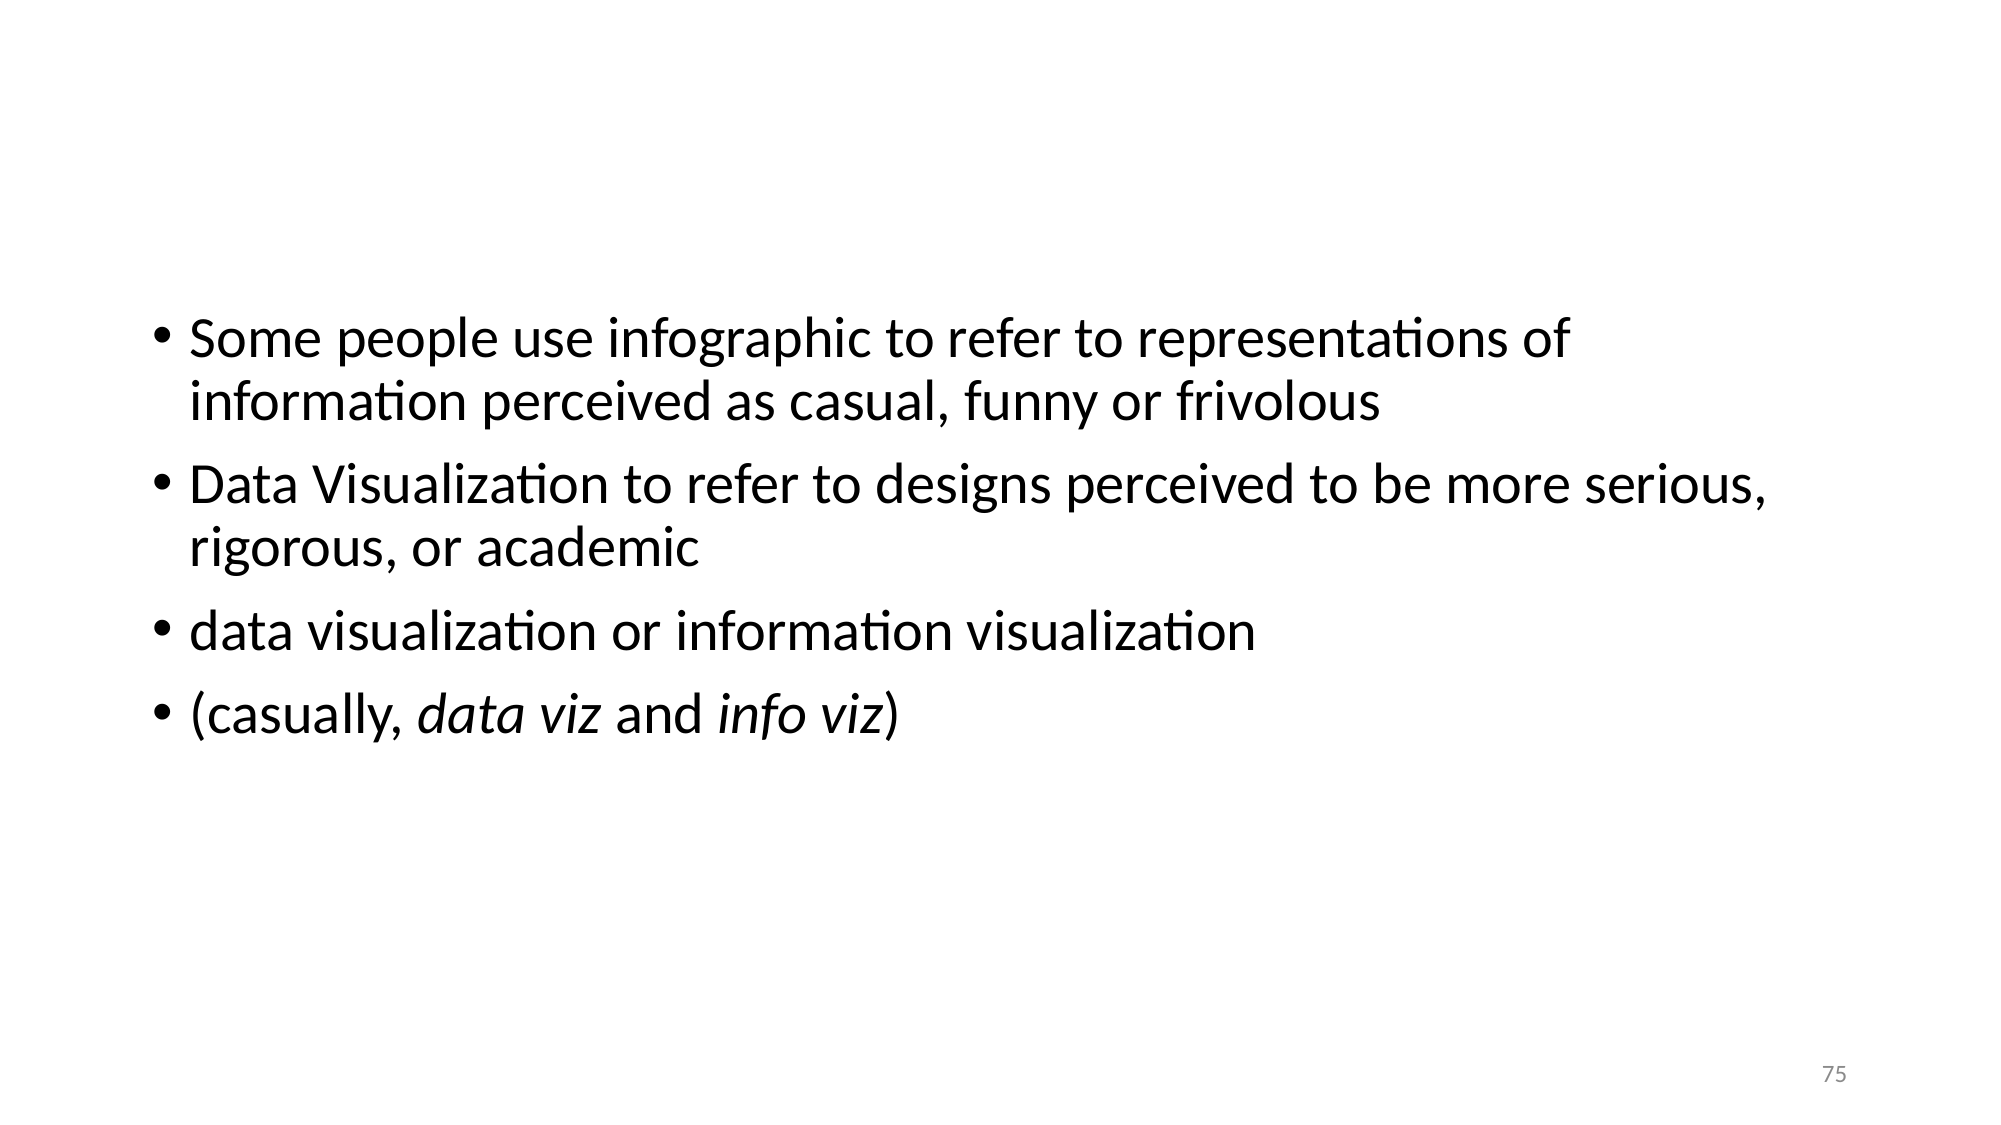

#
Some people use infographic to refer to representations of information perceived as casual, funny or frivolous
Data Visualization to refer to designs perceived to be more serious, rigorous, or academic
data visualization or information visualization
(casually, data viz and info viz)
75